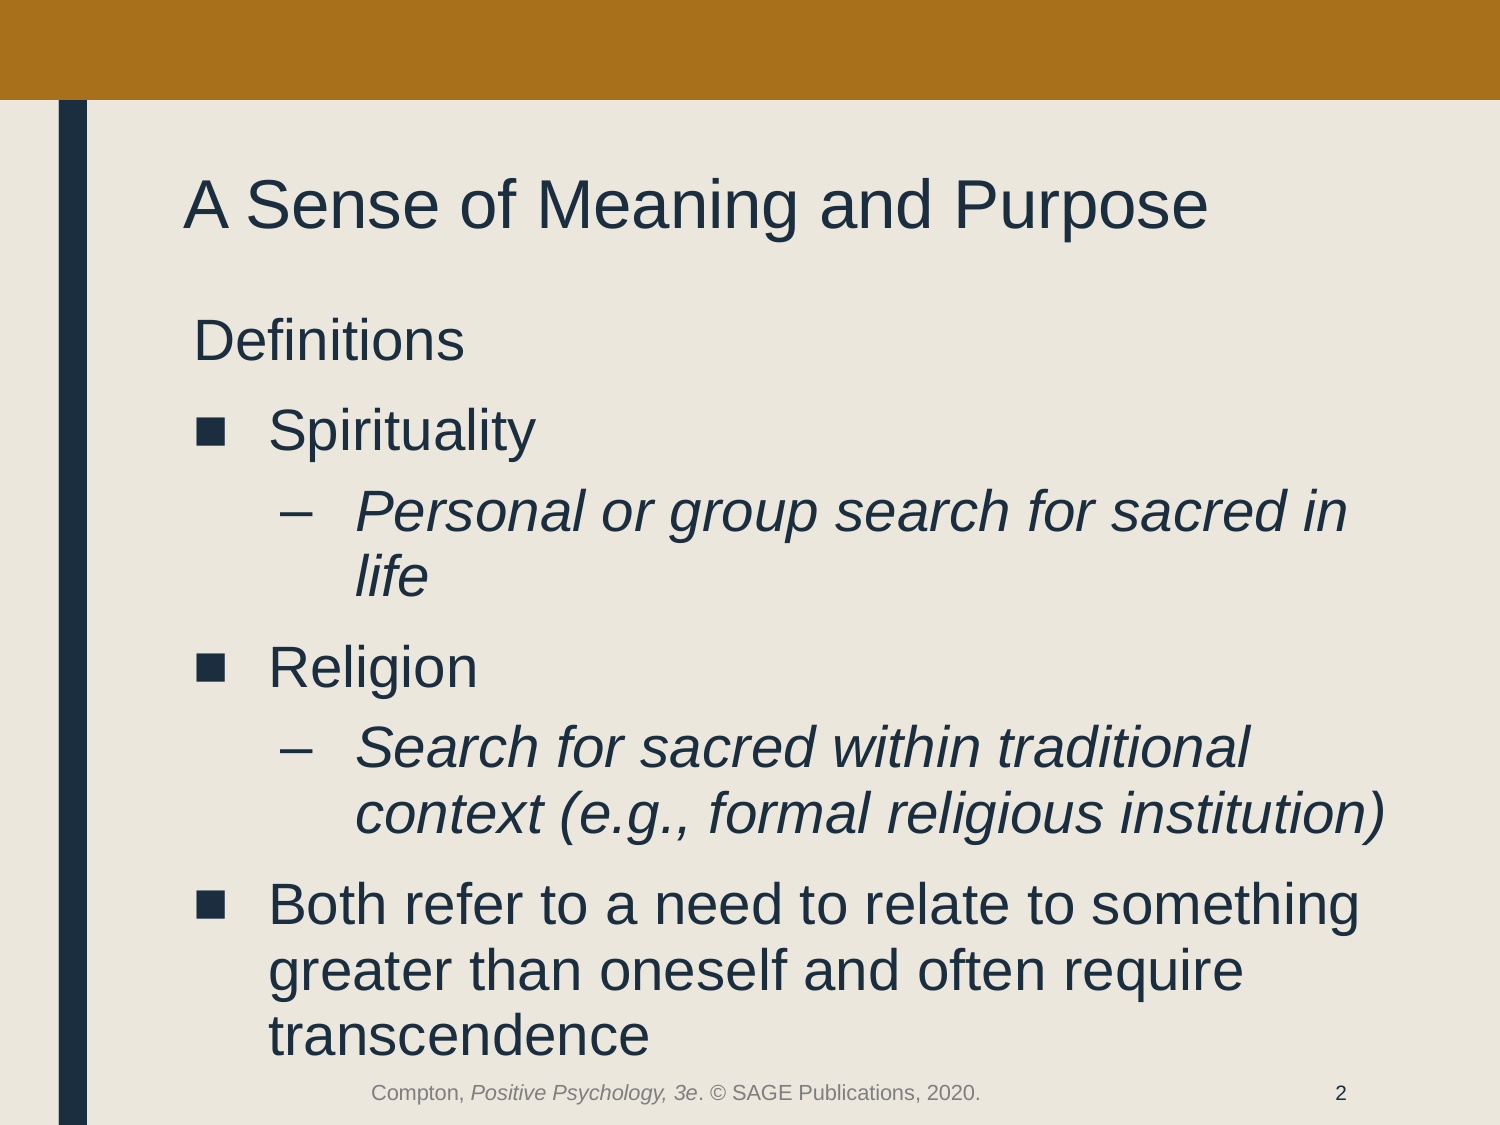

# A Sense of Meaning and Purpose
Definitions
Spirituality
Personal or group search for sacred in life
Religion
Search for sacred within traditional context (e.g., formal religious institution)
Both refer to a need to relate to something greater than oneself and often require transcendence
Compton, Positive Psychology, 3e. © SAGE Publications, 2020.
2